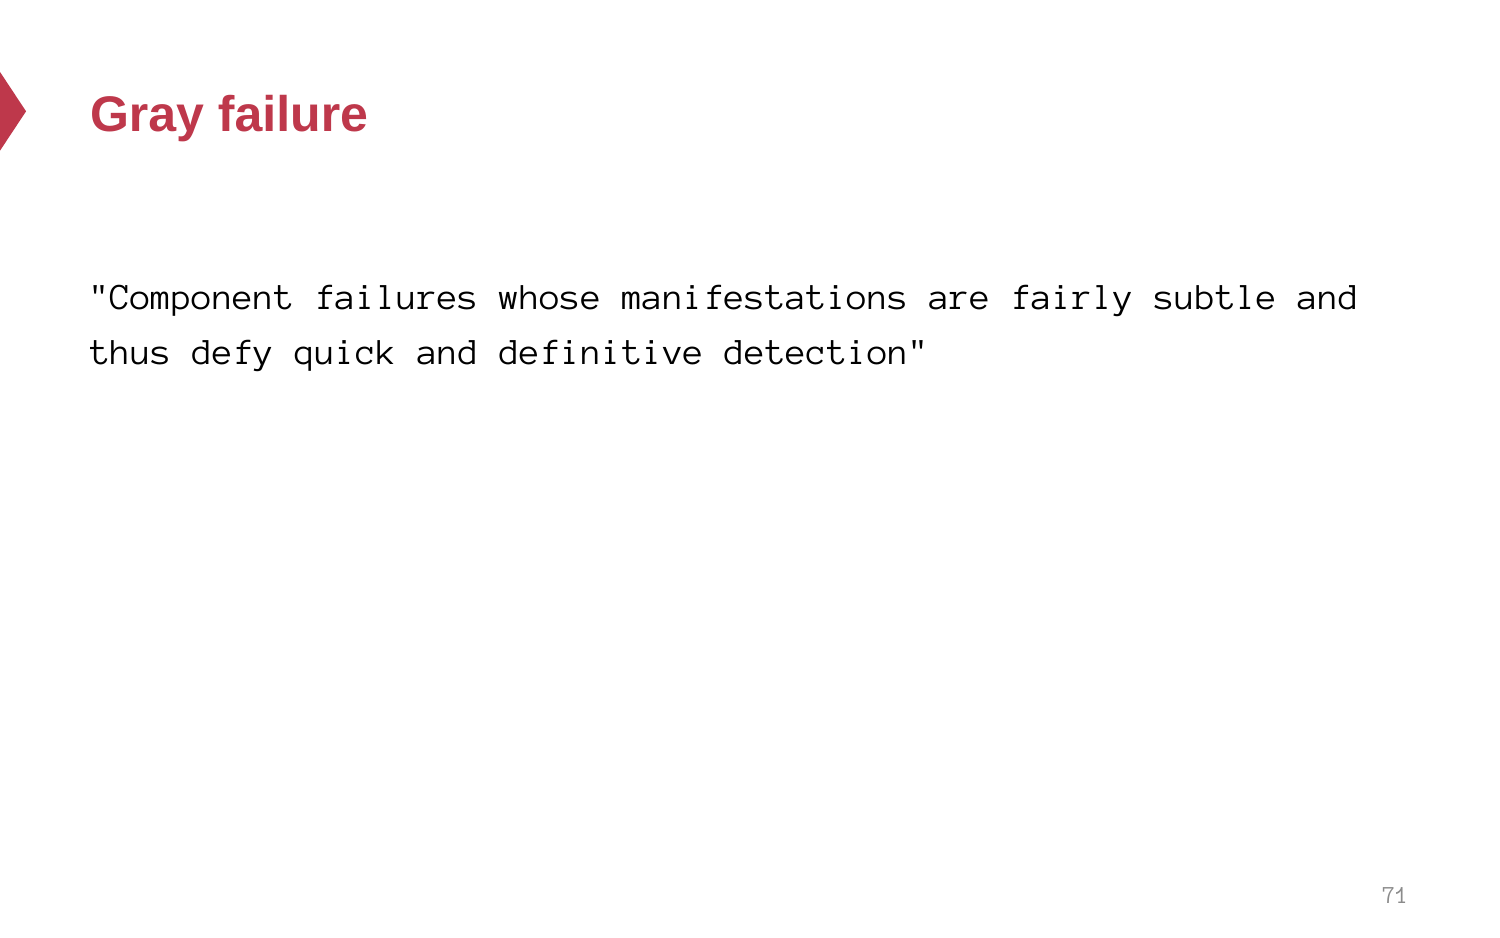

# Gray failure
"Component failures whose manifestations are fairly subtle and thus defy quick and definitive detection"
71